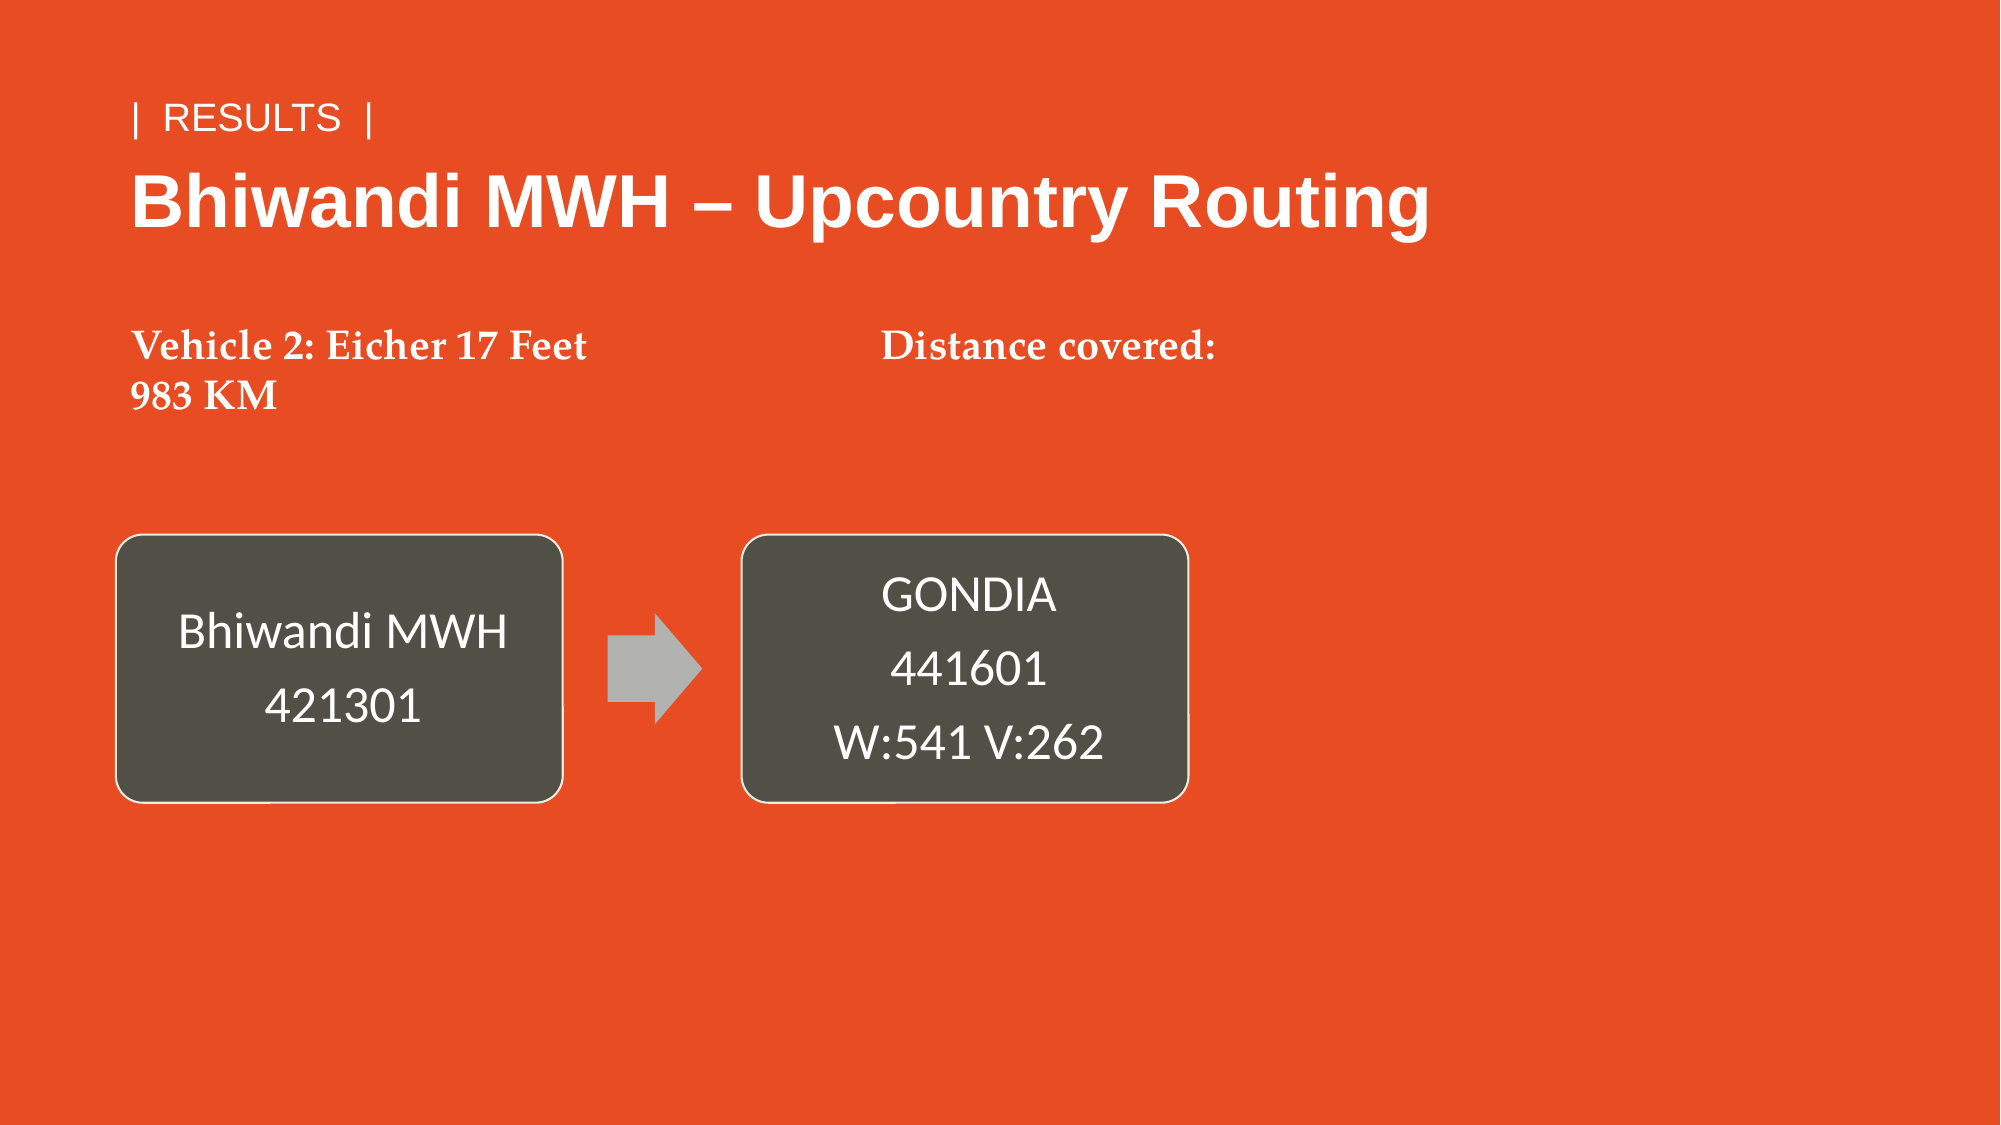

|  RESULTS  |
Bhiwandi MWH – Upcountry Routing
Vehicle 2: Eicher 17 Feet 		Distance covered: 983 KM
Bhiwandi MWH
421301

GONDIA
441601
W:541 V:262